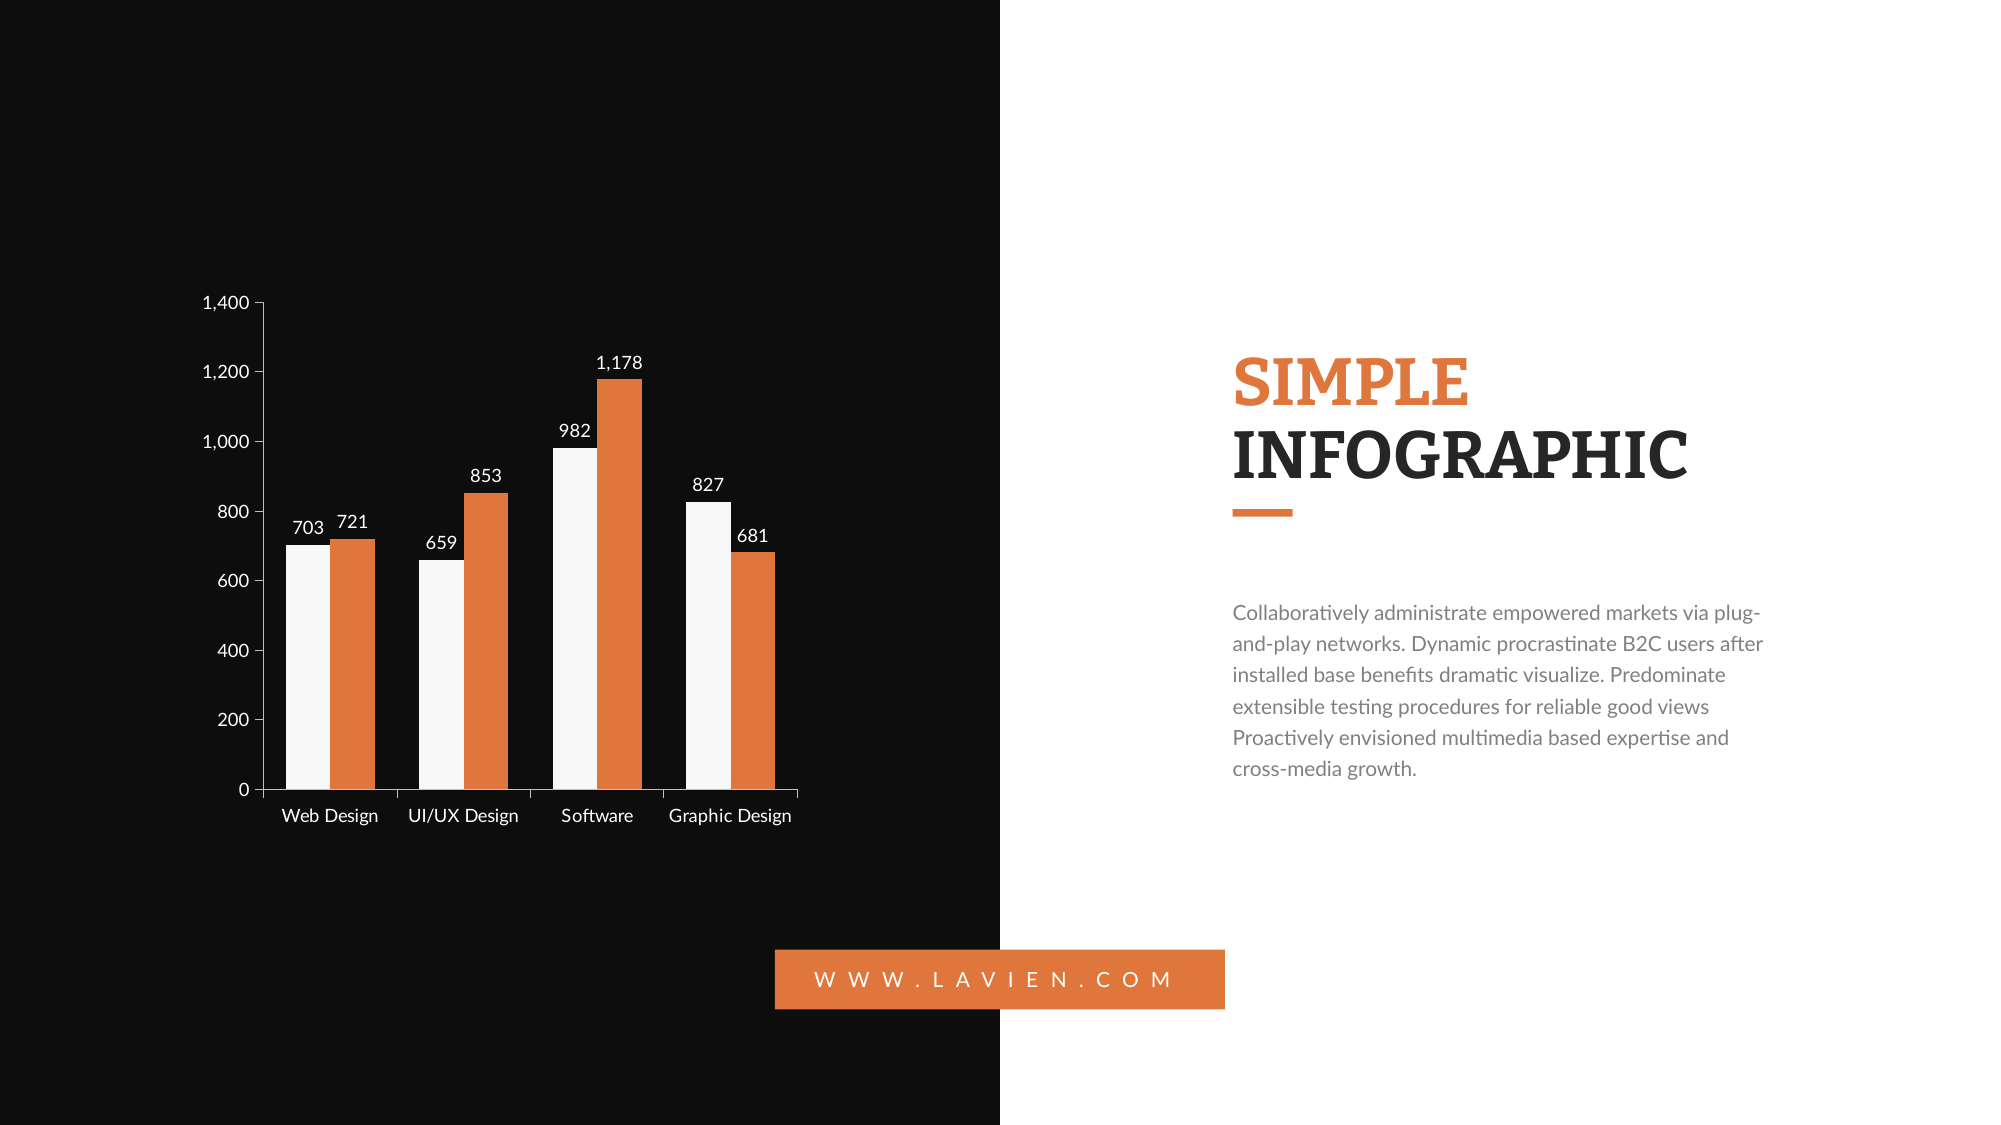

### Chart

| Category | Rival Company | Our Company |
|---|---|---|
| Web Design | 703.0 | 721.0 |
| UI/UX Design | 659.0 | 853.0 |
| Software | 982.0 | 1178.0 |
| Graphic Design | 827.0 | 681.0 |
SIMPLE
INFOGRAPHIC

Collaboratively administrate empowered markets via plug-and-play networks. Dynamic procrastinate B2C users after installed base benefits dramatic visualize. Predominate extensible testing procedures for reliable good views Proactively envisioned multimedia based expertise and cross-media growth.

WWW.LAVIEN.COM